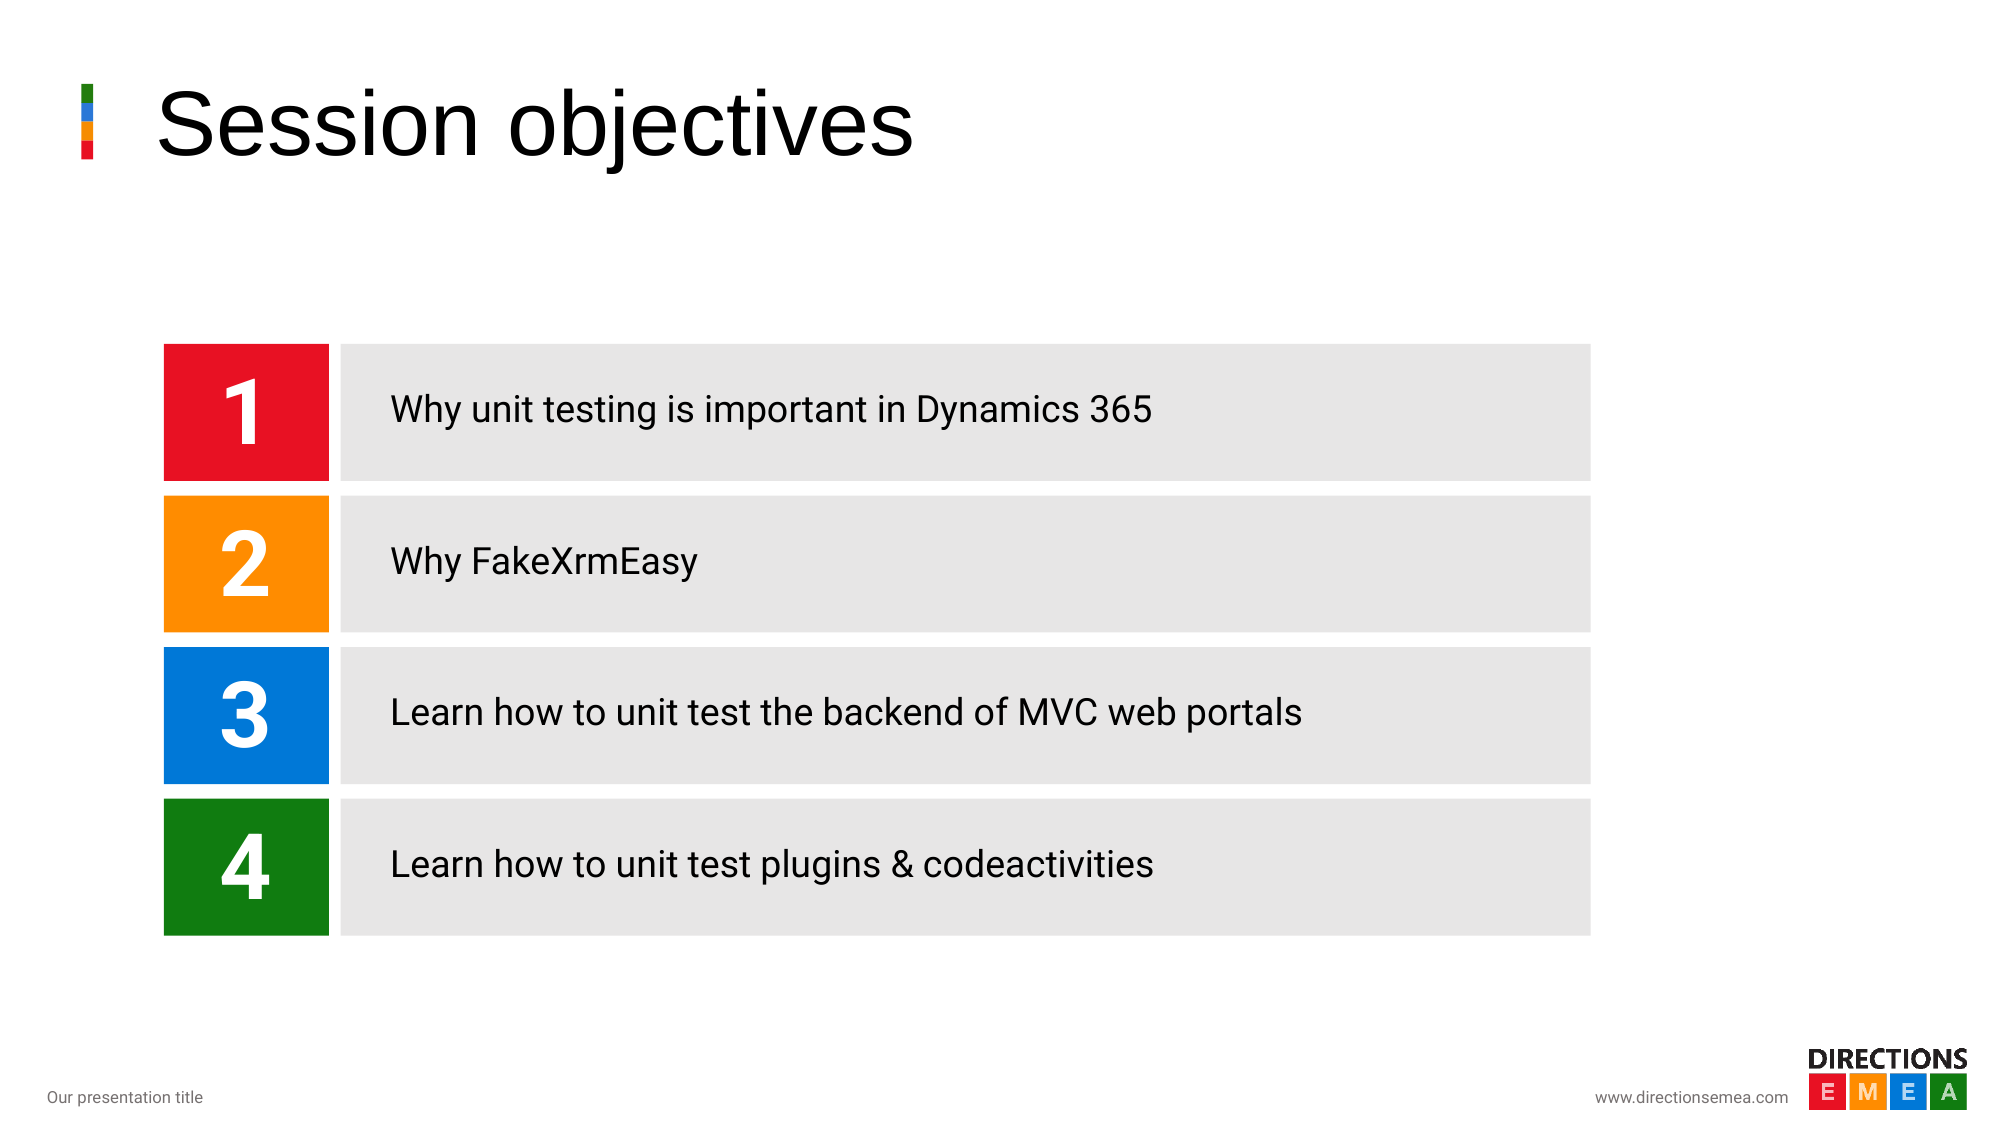

# Session objectives
1

Why unit testing is important in Dynamics 365
2

Why FakeXrmEasy
Learn how to unit test the backend of MVC web portals
3

4

Learn how to unit test plugins & codeactivities